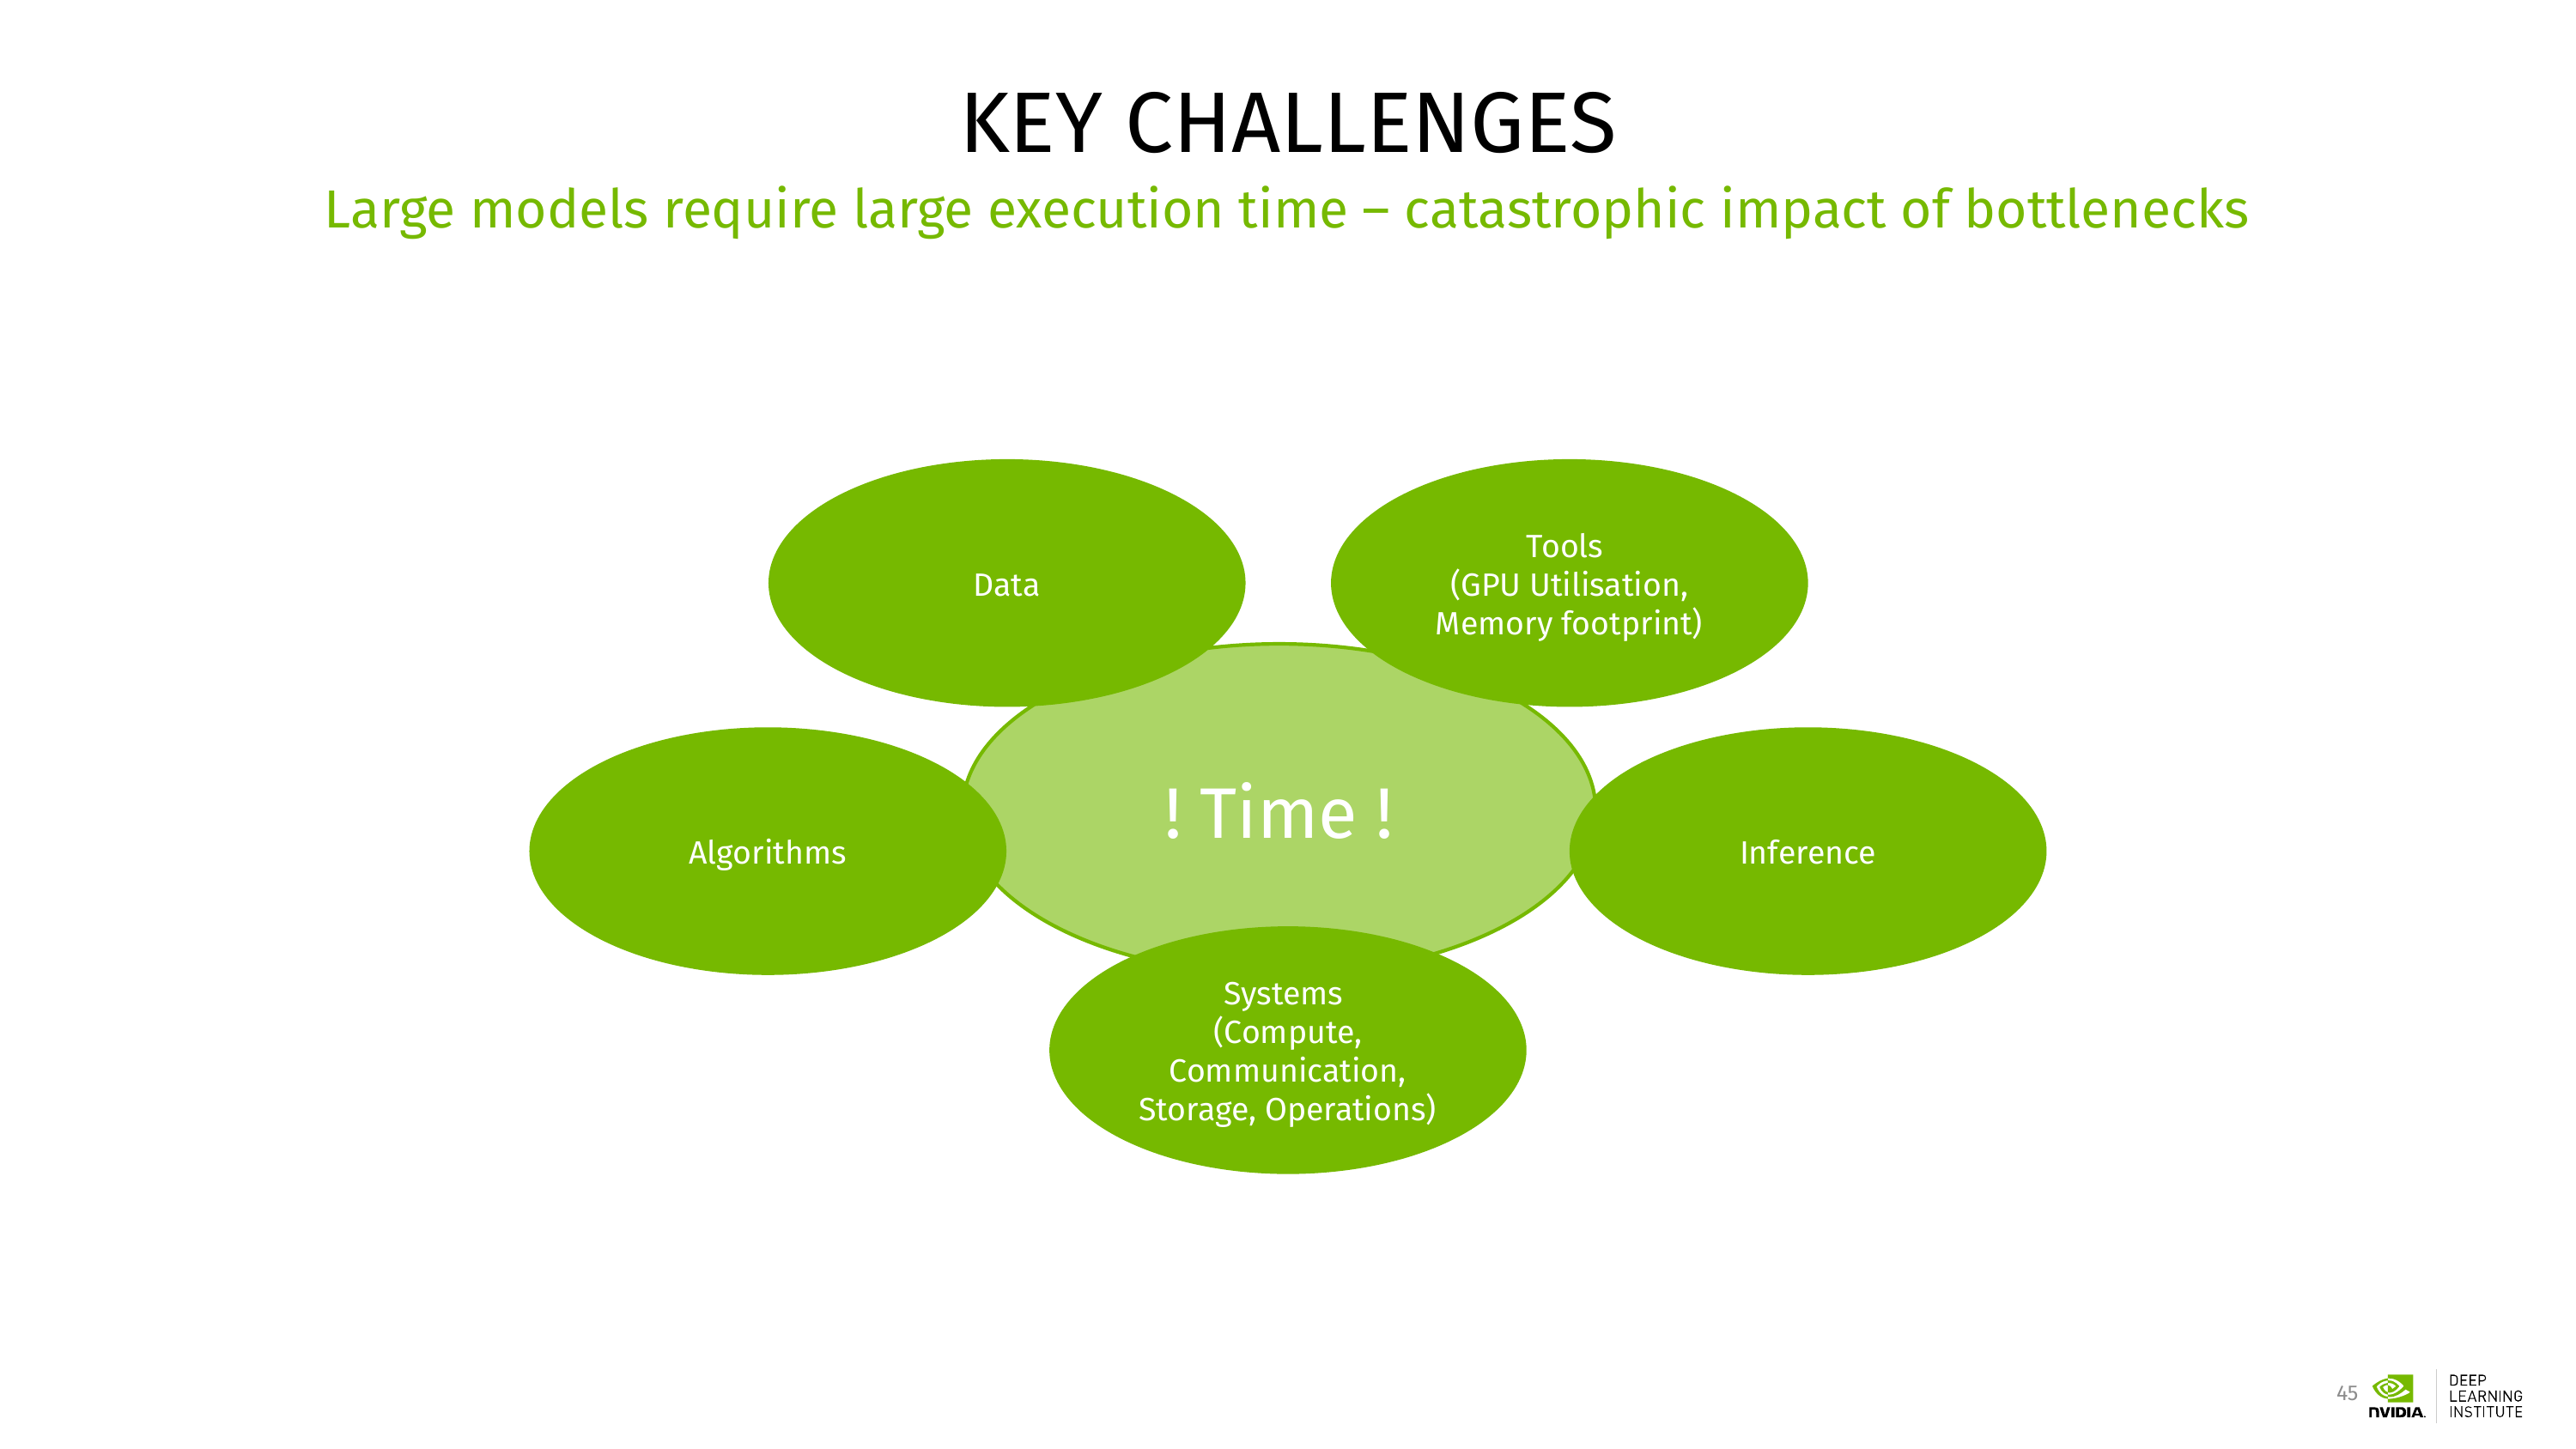

# Key challenges
Large models require large execution time – catastrophic impact of bottlenecks
Data
Tools
(GPU Utilisation, Memory footprint)
Inference
Algorithms
Systems
(Compute, Communication, Storage, Operations)
! Time !